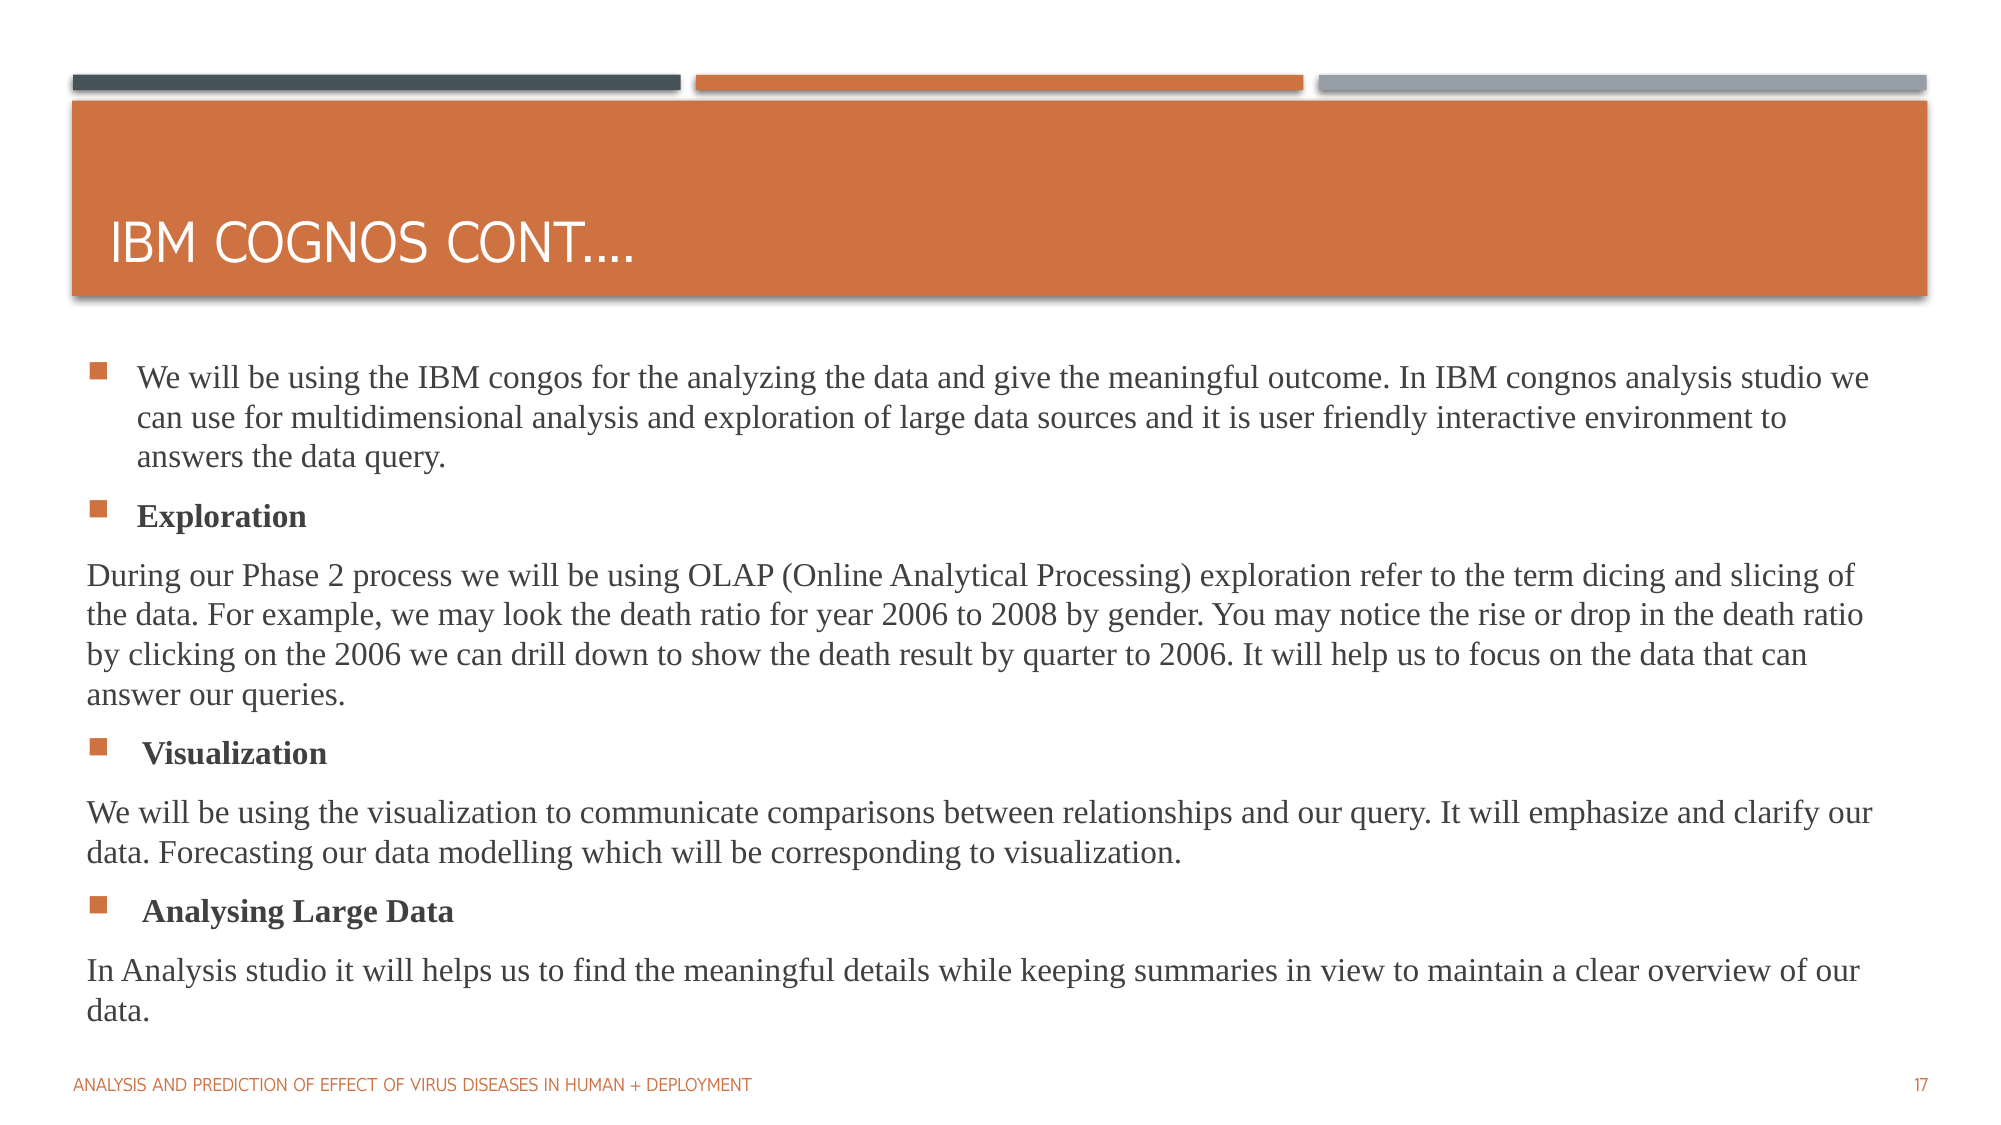

# Ibm cognos cont....
We will be using the IBM congos for the analyzing the data and give the meaningful outcome. In IBM congnos analysis studio we can use for multidimensional analysis and exploration of large data sources and it is user friendly interactive environment to answers the data query.
Exploration
During our Phase 2 process we will be using OLAP (Online Analytical Processing) exploration refer to the term dicing and slicing of the data. For example, we may look the death ratio for year 2006 to 2008 by gender. You may notice the rise or drop in the death ratio by clicking on the 2006 we can drill down to show the death result by quarter to 2006. It will help us to focus on the data that can answer our queries.
 Visualization
We will be using the visualization to communicate comparisons between relationships and our query. It will emphasize and clarify our data. Forecasting our data modelling which will be corresponding to visualization.
 Analysing Large Data
In Analysis studio it will helps us to find the meaningful details while keeping summaries in view to maintain a clear overview of our data.

Analysis and prediction of effect of virus diseases in human + deployment
17